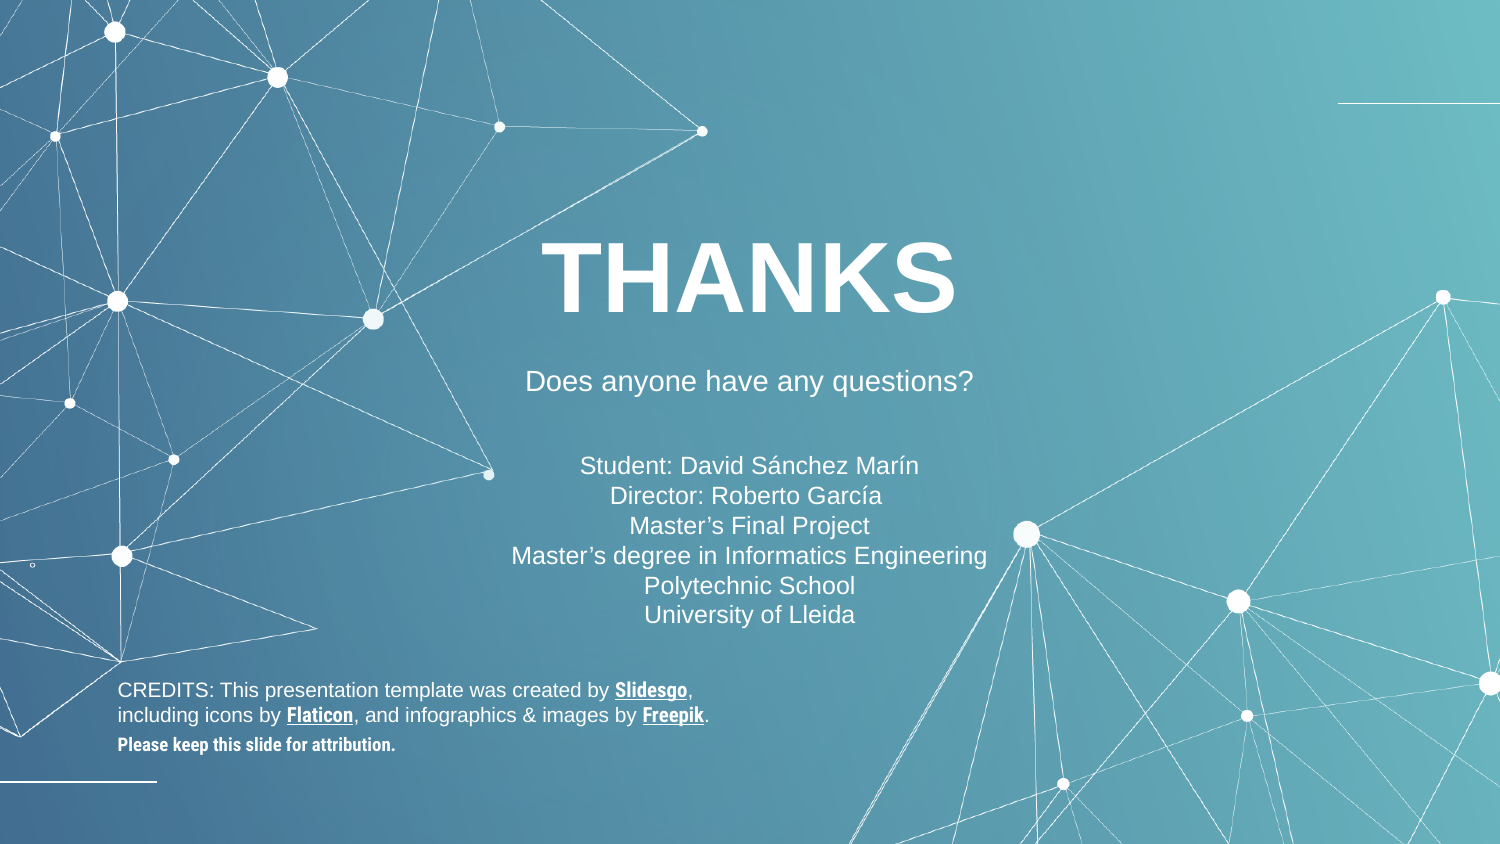

# THANKS
Does anyone have any questions?
Student: David Sánchez Marín
Director: Roberto García
Master’s Final Project
Master’s degree in Informatics Engineering
Polytechnic School
University of Lleida